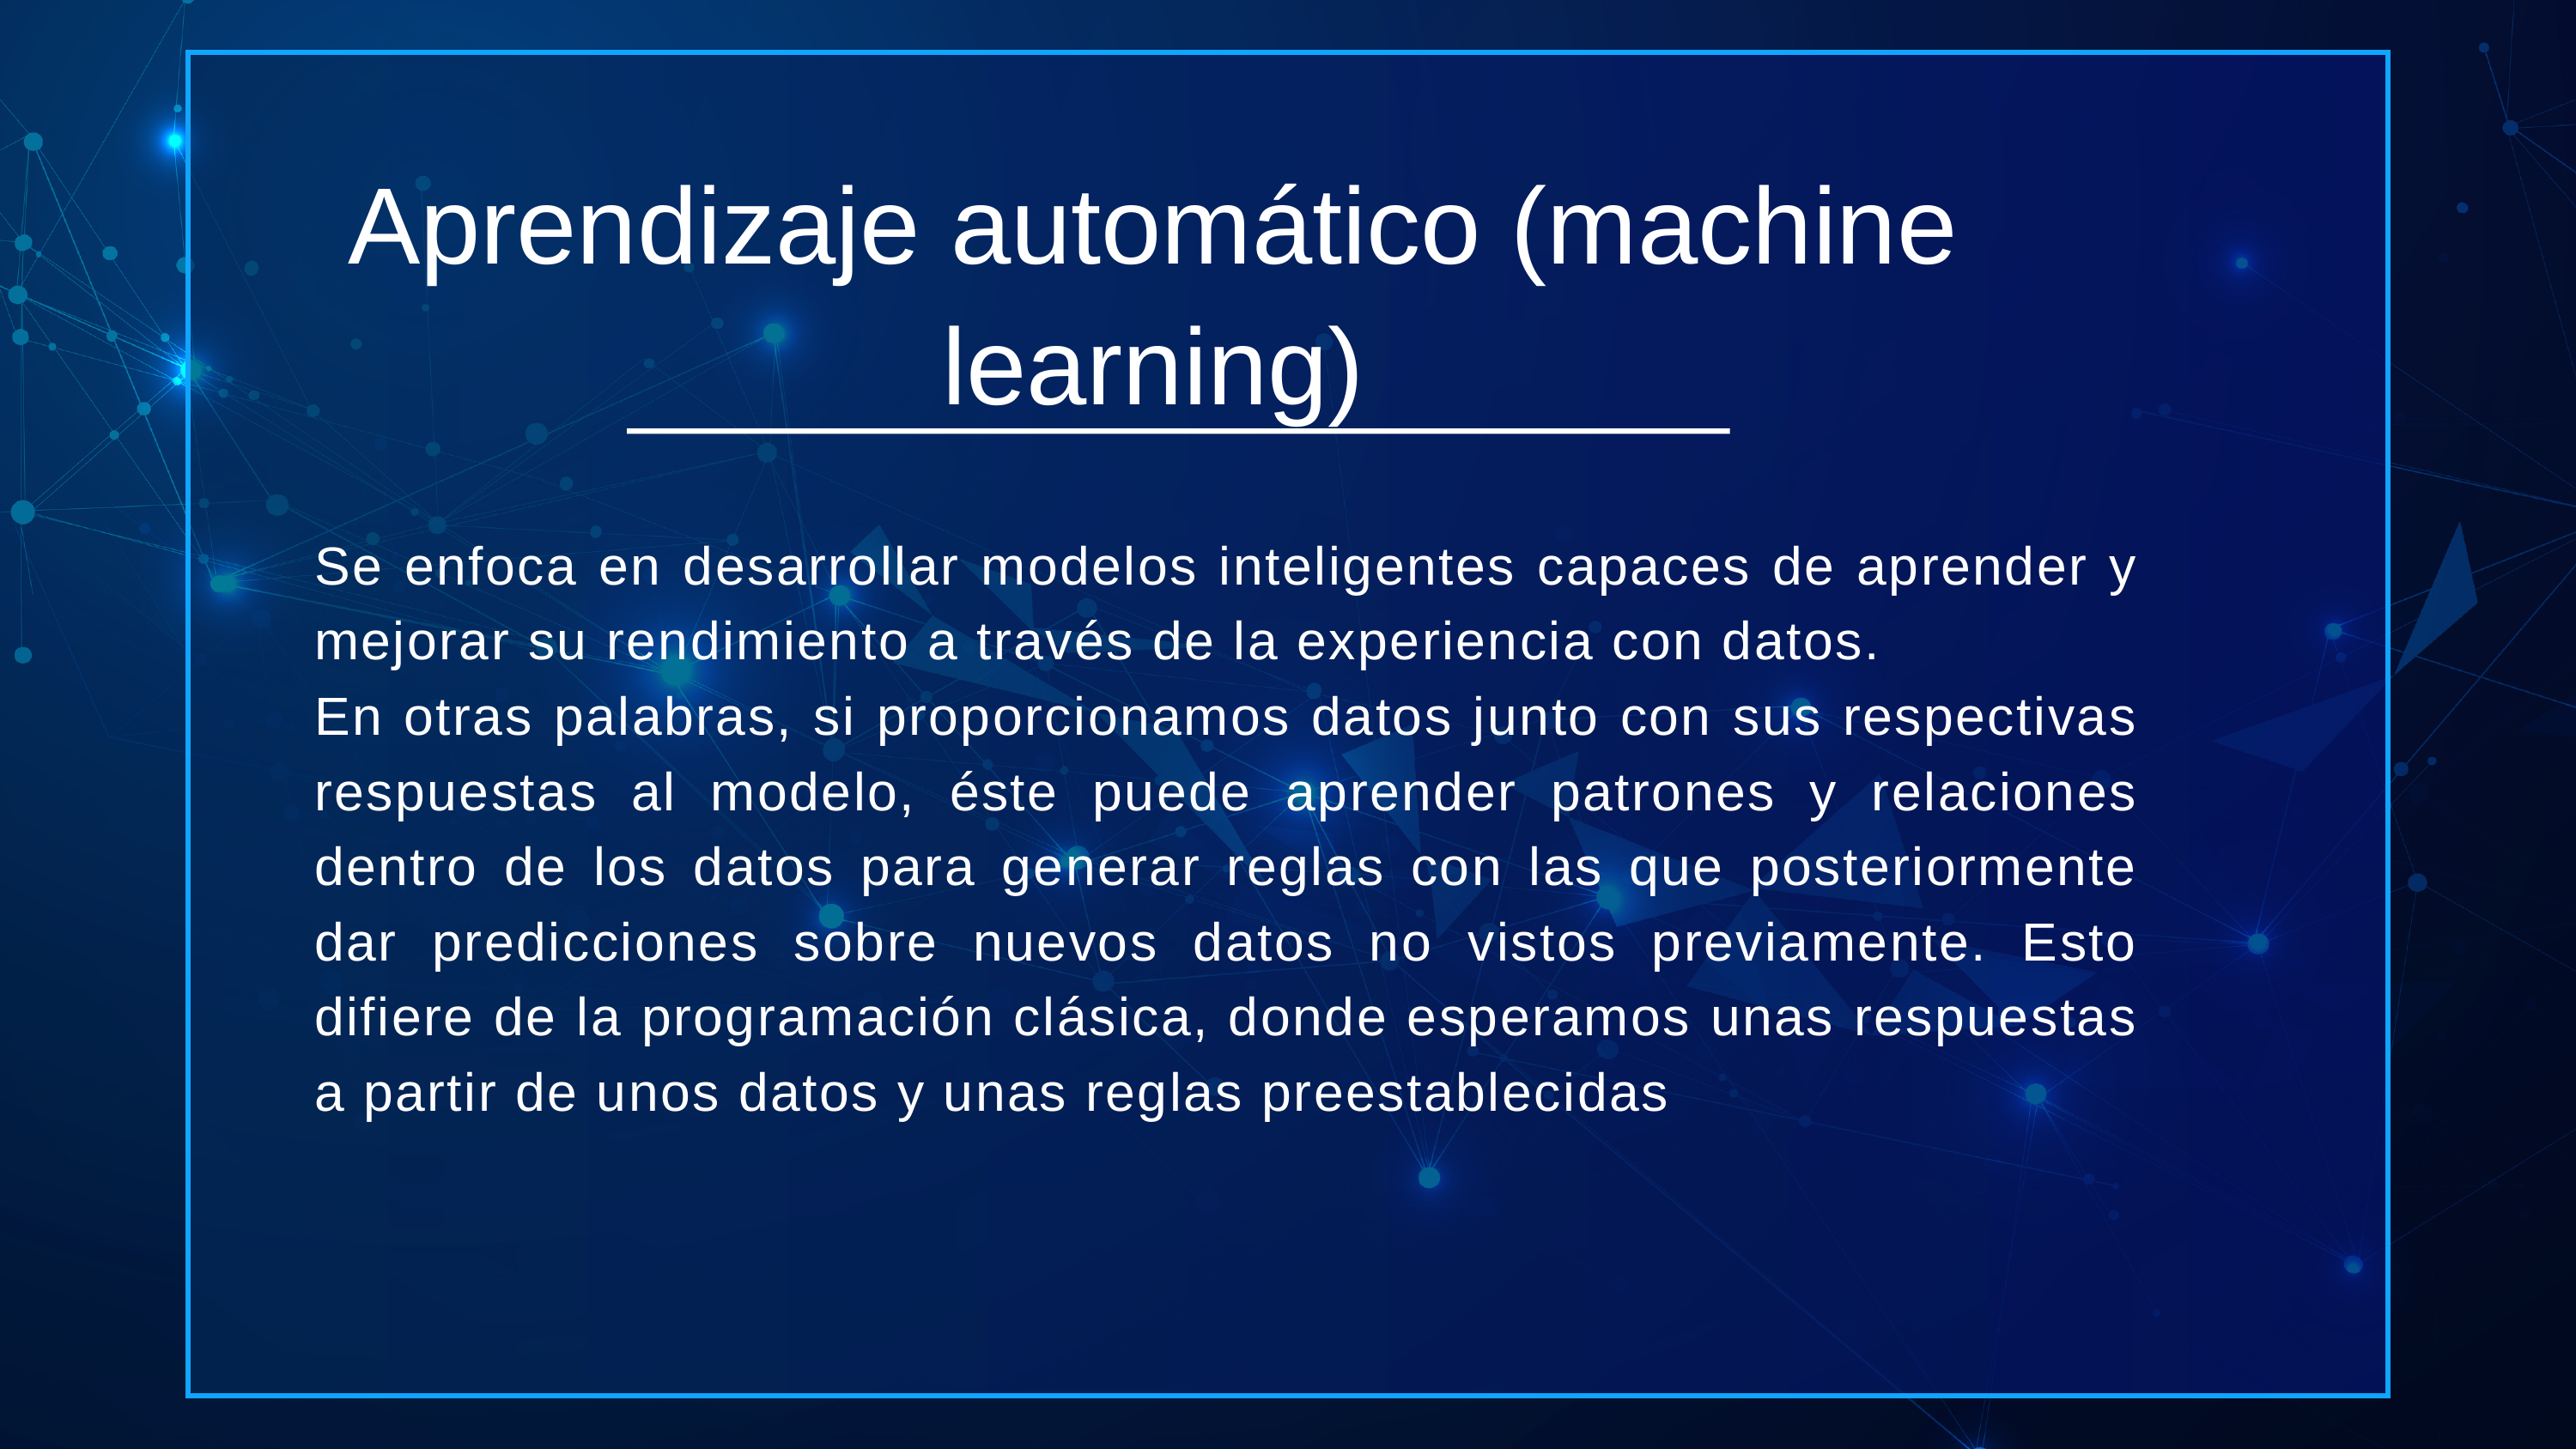

Aprendizaje automático (machine learning)

Se enfoca en desarrollar modelos inteligentes capaces de aprender y mejorar su rendimiento a través de la experiencia con datos.
En otras palabras, si proporcionamos datos junto con sus respectivas respuestas al modelo, éste puede aprender patrones y relaciones dentro de los datos para generar reglas con las que posteriormente dar predicciones sobre nuevos datos no vistos previamente. Esto difiere de la programación clásica, donde esperamos unas respuestas a partir de unos datos y unas reglas preestablecidas